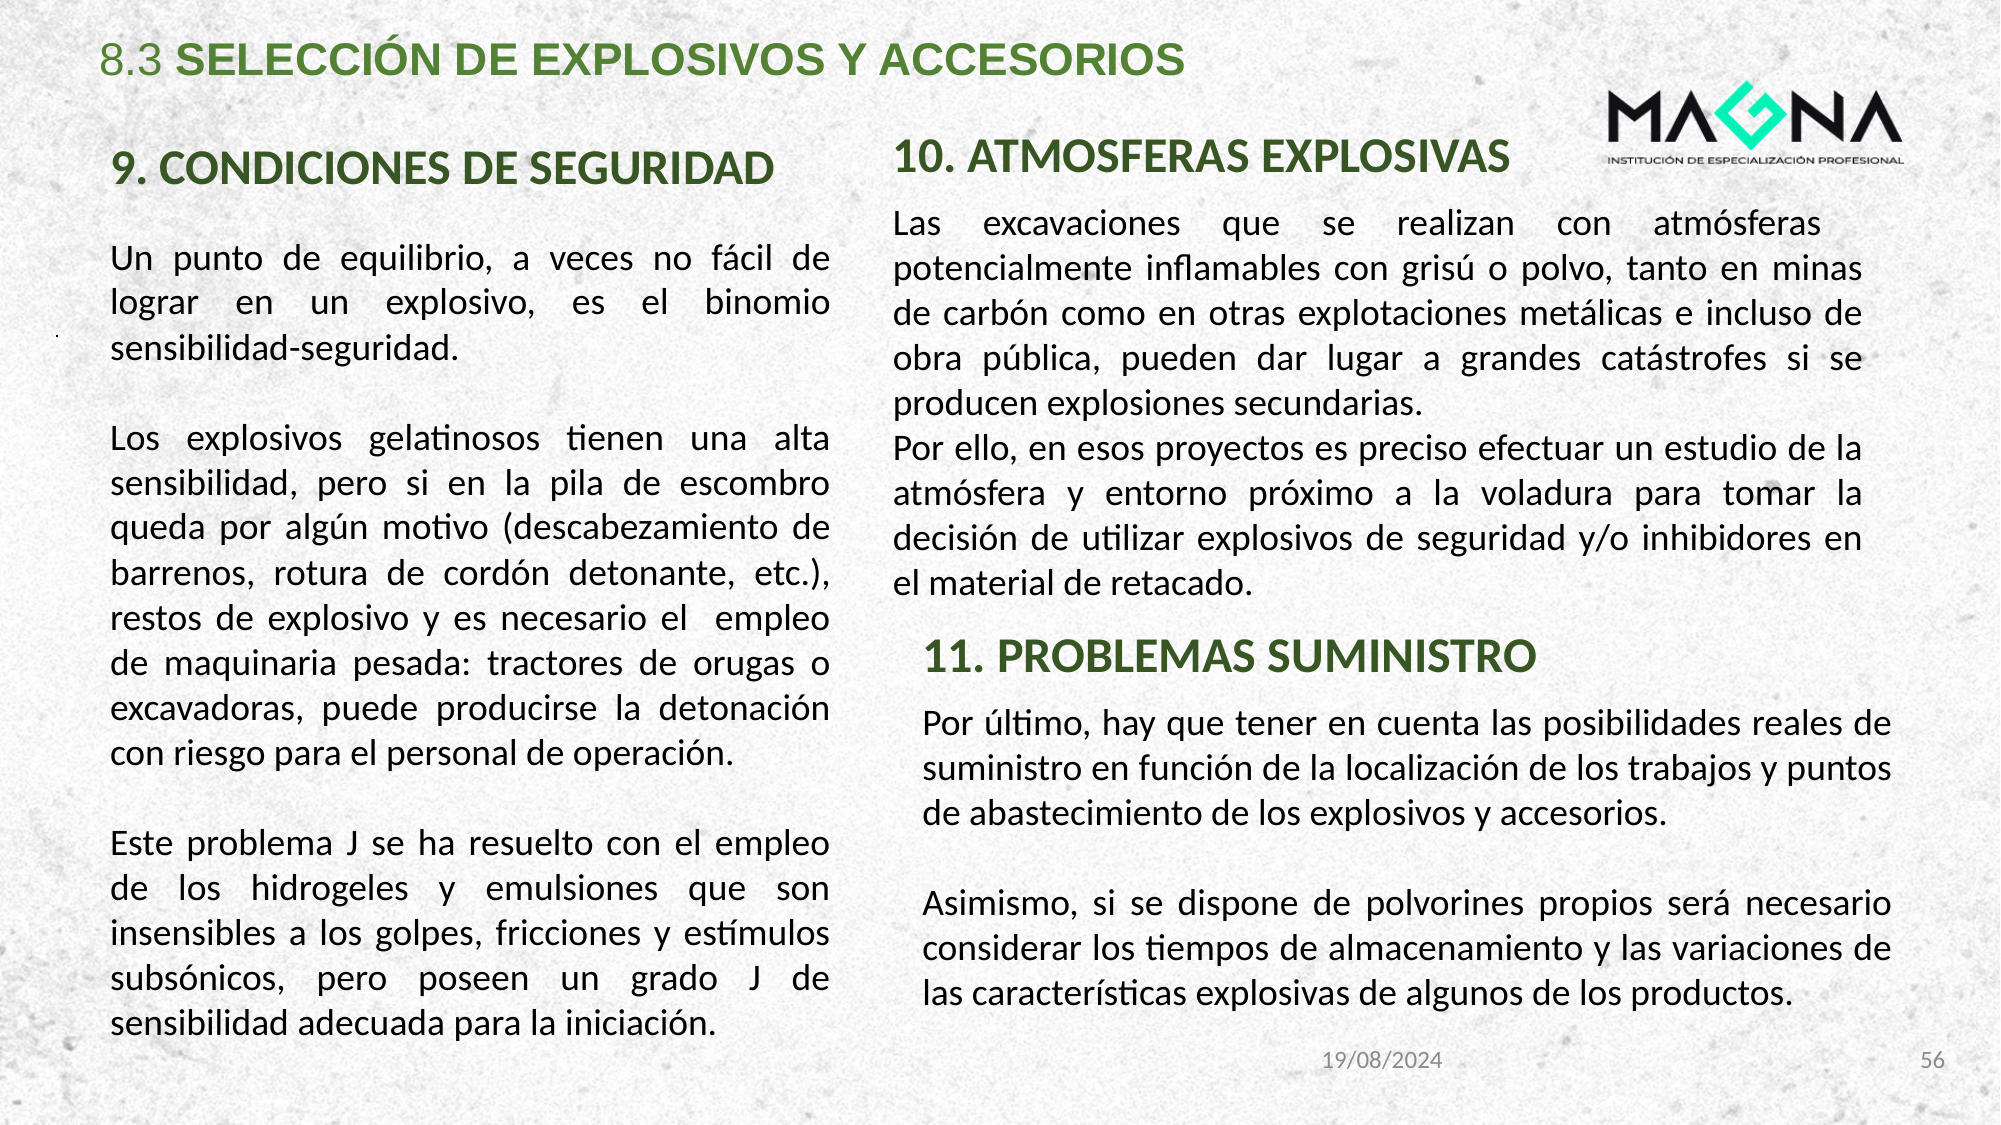

8.3 SELECCIÓN DE EXPLOSIVOS Y ACCESORIOS
10. ATMOSFERAS EXPLOSIVAS
9. CONDICIONES DE SEGURIDAD
Las excavaciones que se realizan con atmósferas  potencialmente inflamables con grisú o polvo, tanto en minas de carbón como en otras explotaciones metálicas e incluso de obra pública, pueden dar lugar a grandes catástrofes si se producen explosiones secundarias.
Por ello, en esos proyectos es preciso efectuar un estudio de la atmósfera y entorno próximo a la voladura para tomar la decisión de utilizar explosivos de seguridad y/o inhibidores en el material de retacado.
Un punto de equilibrio, a veces no fácil de lograr en un explosivo, es el binomio sensibilidad-seguridad.

Los explosivos gelatinosos tienen una alta sensibilidad, pero si en la pila de escombro queda por algún motivo (descabezamiento de barrenos, rotura de cordón detonante, etc.), restos de explosivo y es necesario el  empleo de maquinaria pesada: tractores de orugas o excavadoras, puede producirse la detonación con riesgo para el personal de operación.

Este problema J se ha resuelto con el empleo de los hidrogeles y emulsiones que son insensibles a los golpes, fricciones y estímulos subsónicos, pero poseen un grado J de sensibilidad adecuada para la iniciación.

11. PROBLEMAS SUMINISTRO
Por último, hay que tener en cuenta las posibilidades reales de suministro en función de la localización de los trabajos y puntos de abastecimiento de los explosivos y accesorios.

Asimismo, si se dispone de polvorines propios será necesario considerar los tiempos de almacenamiento y las variaciones de las características explosivas de algunos de los productos.
19/08/2024
56